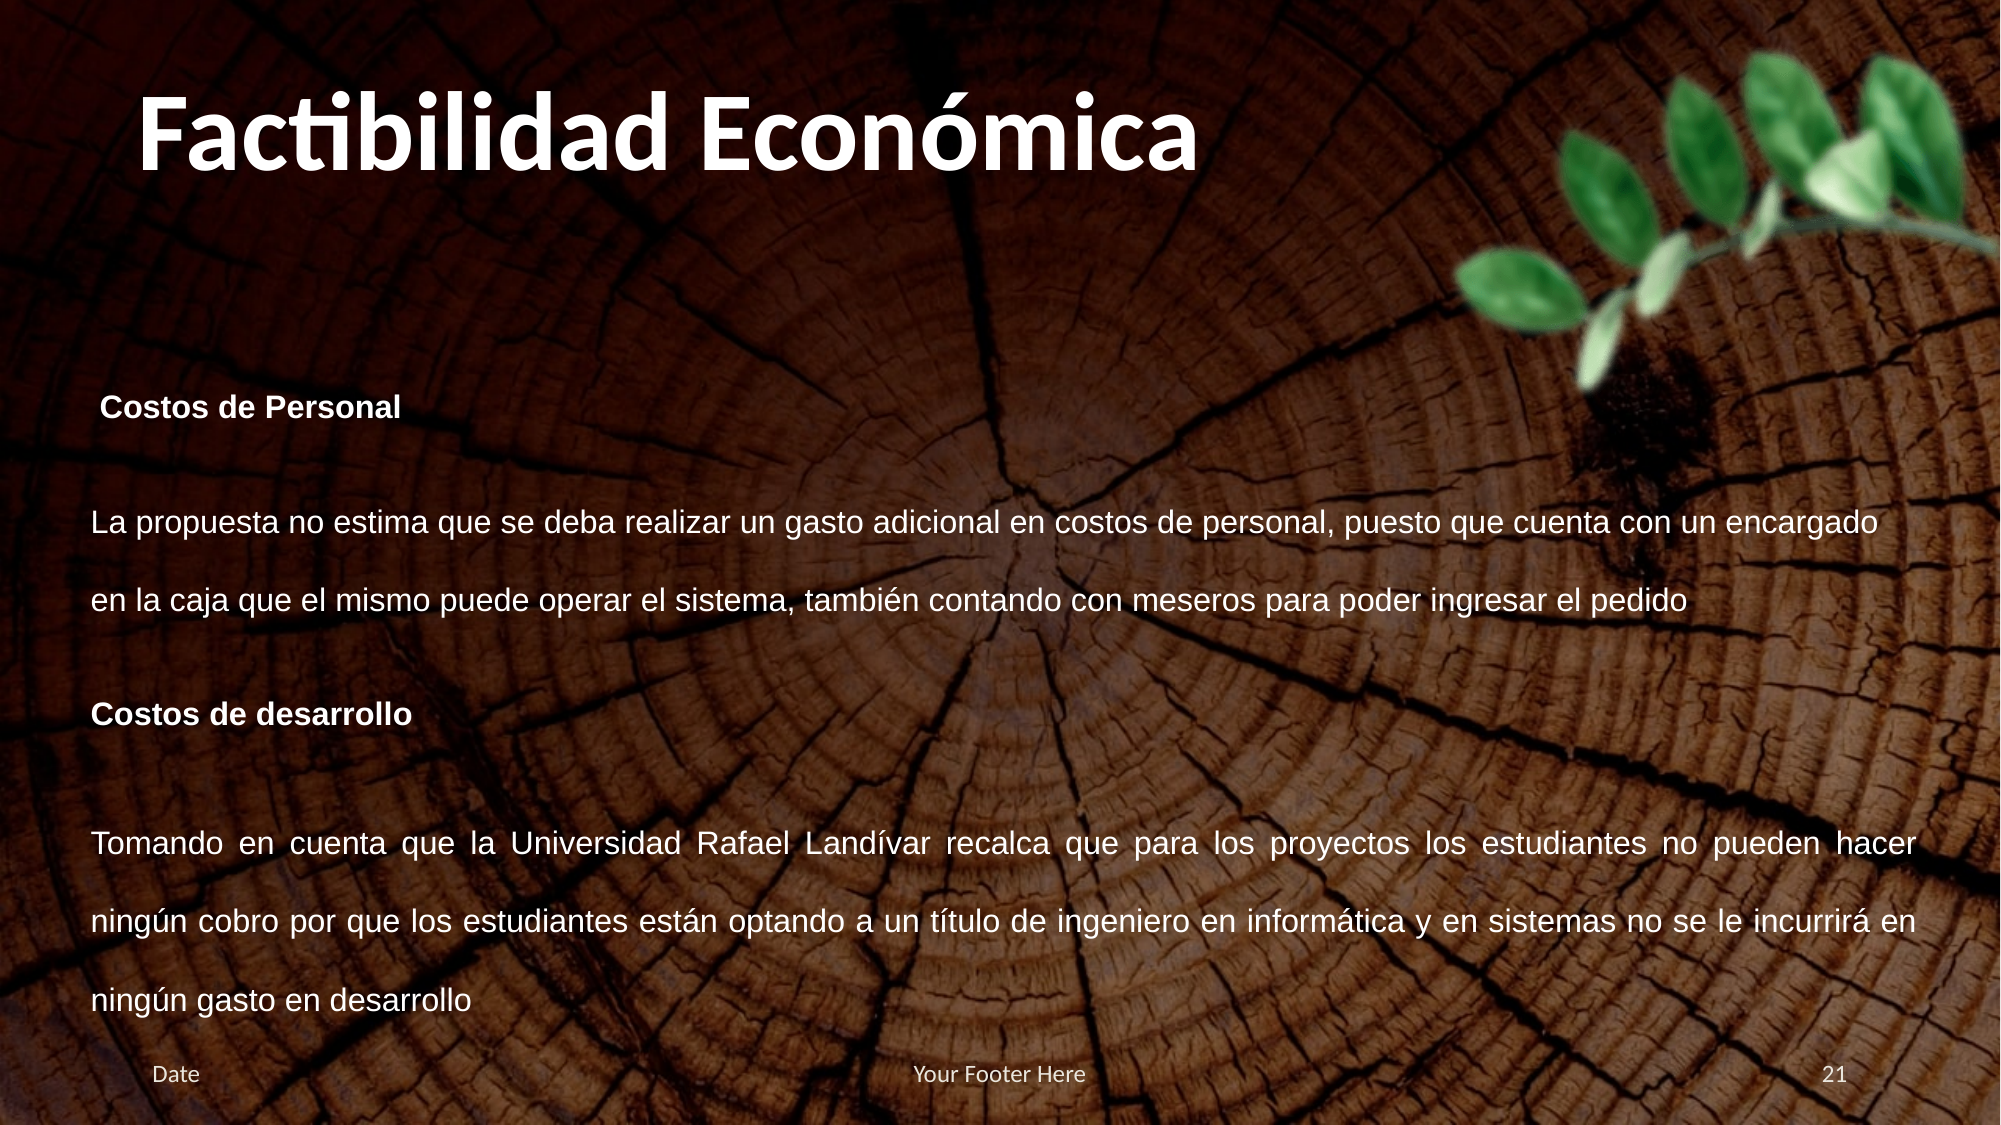

# Factibilidad Económica
 Costos de Personal
La propuesta no estima que se deba realizar un gasto adicional en costos de personal, puesto que cuenta con un encargado en la caja que el mismo puede operar el sistema, también contando con meseros para poder ingresar el pedido
Costos de desarrollo
Tomando en cuenta que la Universidad Rafael Landívar recalca que para los proyectos los estudiantes no pueden hacer ningún cobro por que los estudiantes están optando a un título de ingeniero en informática y en sistemas no se le incurrirá en ningún gasto en desarrollo

Date
Your Footer Here
21